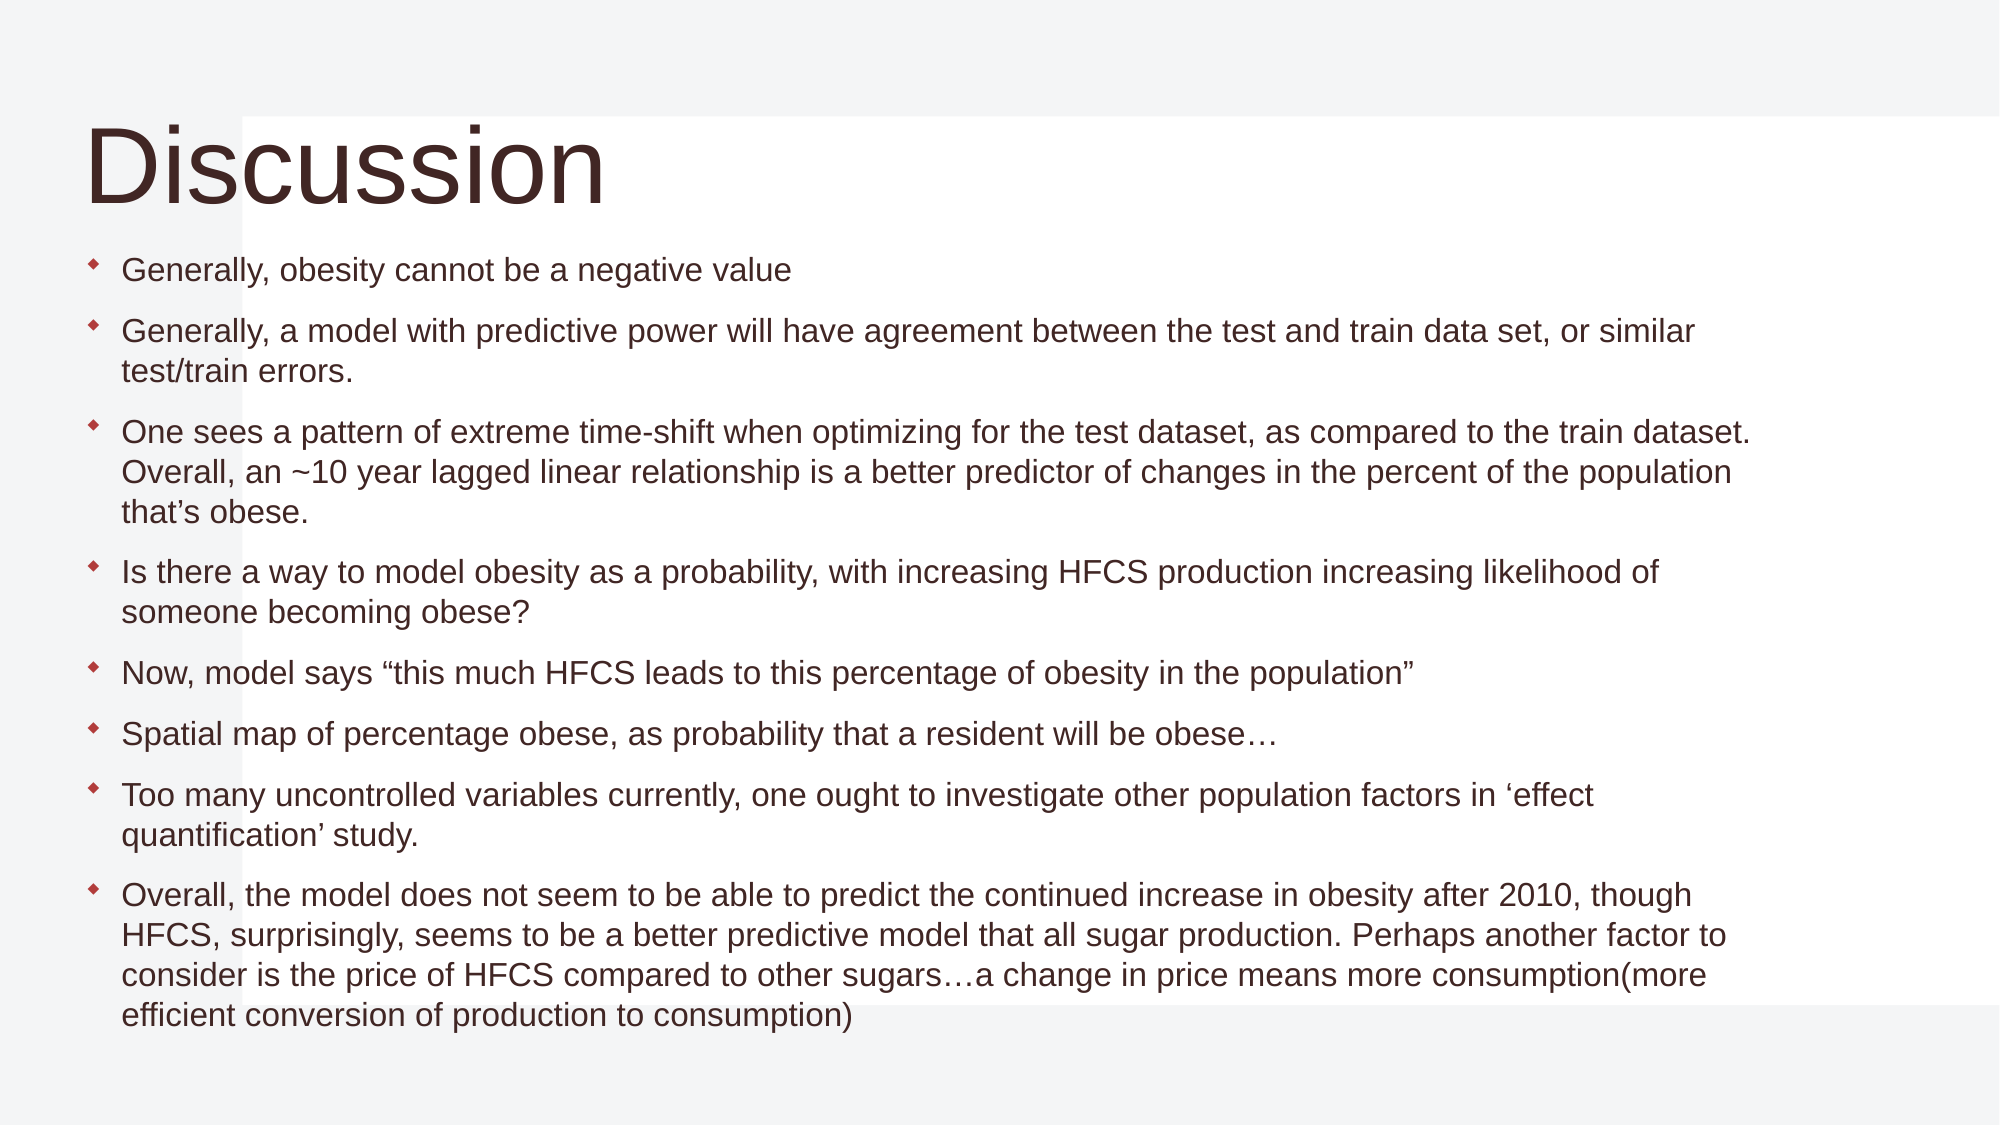

# Discussion
Generally, obesity cannot be a negative value
Generally, a model with predictive power will have agreement between the test and train data set, or similar test/train errors.
One sees a pattern of extreme time-shift when optimizing for the test dataset, as compared to the train dataset. Overall, an ~10 year lagged linear relationship is a better predictor of changes in the percent of the population that’s obese.
Is there a way to model obesity as a probability, with increasing HFCS production increasing likelihood of someone becoming obese?
Now, model says “this much HFCS leads to this percentage of obesity in the population”
Spatial map of percentage obese, as probability that a resident will be obese…
Too many uncontrolled variables currently, one ought to investigate other population factors in ‘effect quantification’ study.
Overall, the model does not seem to be able to predict the continued increase in obesity after 2010, though HFCS, surprisingly, seems to be a better predictive model that all sugar production. Perhaps another factor to consider is the price of HFCS compared to other sugars…a change in price means more consumption(more efficient conversion of production to consumption)